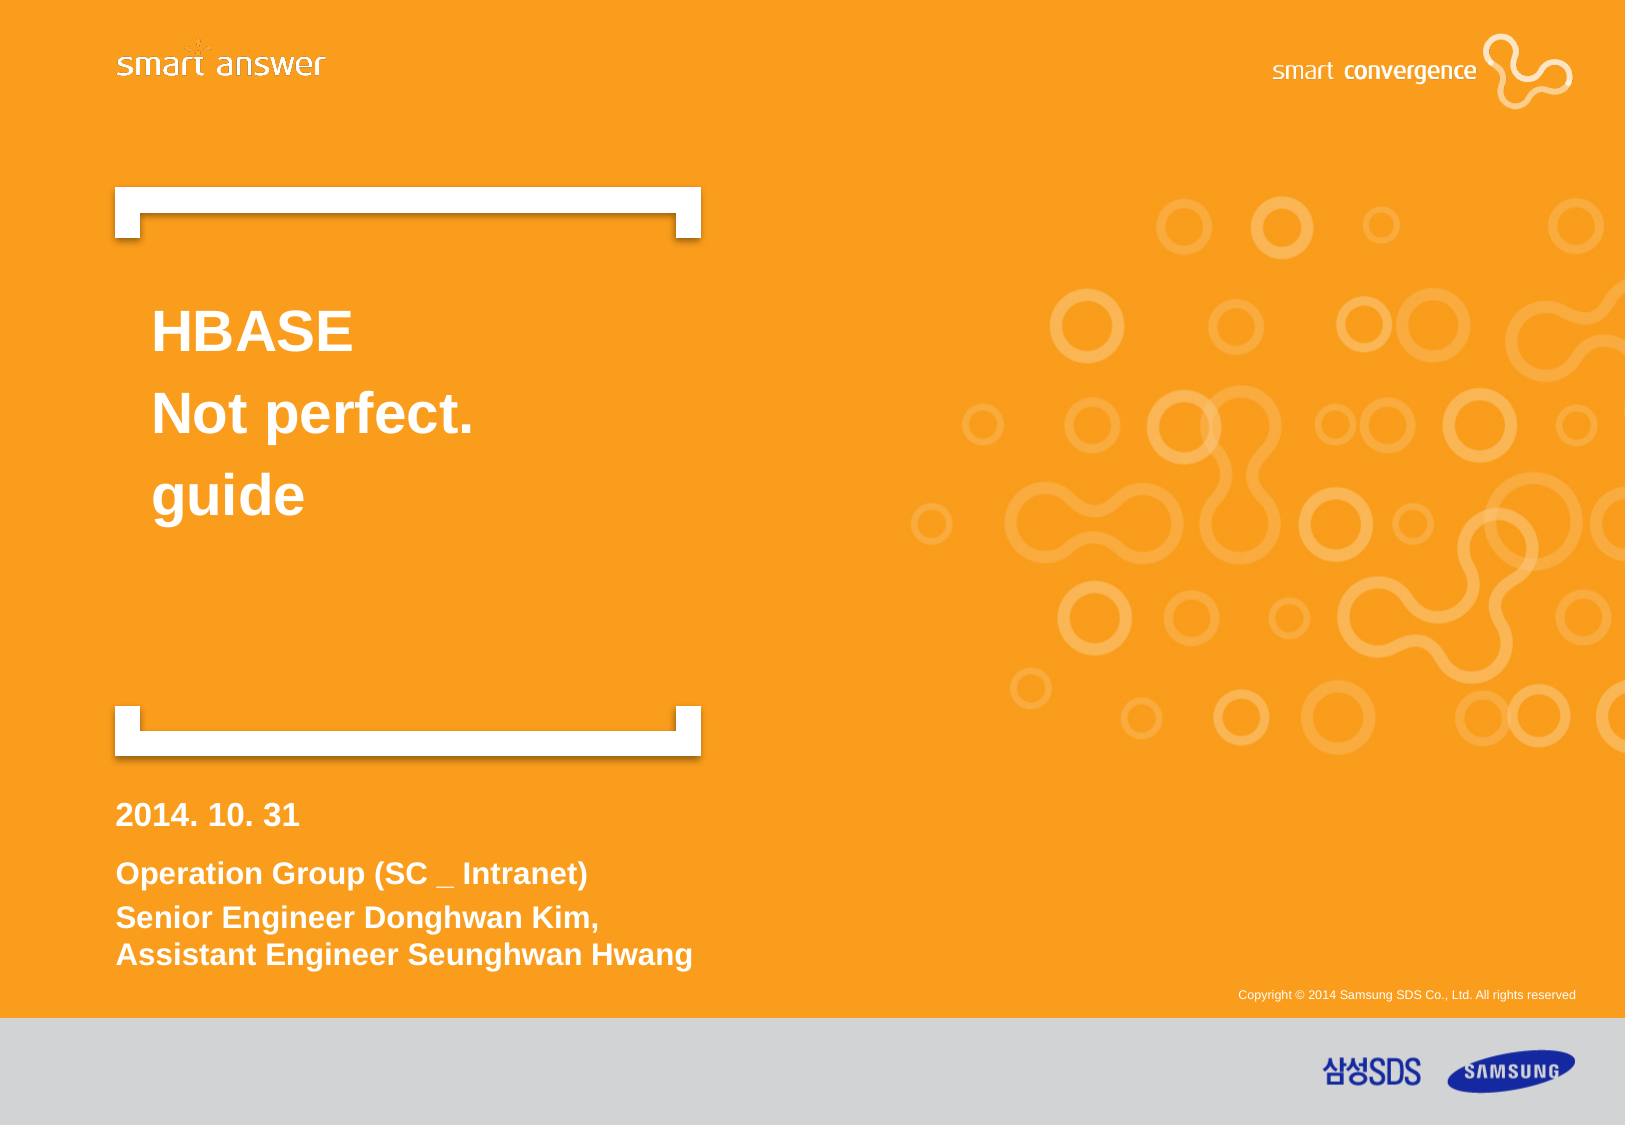

HBASE
Not perfect.
guide
2014. 10. 31
Operation Group (SC _ Intranet)
Senior Engineer Donghwan Kim, Assistant Engineer Seunghwan Hwang